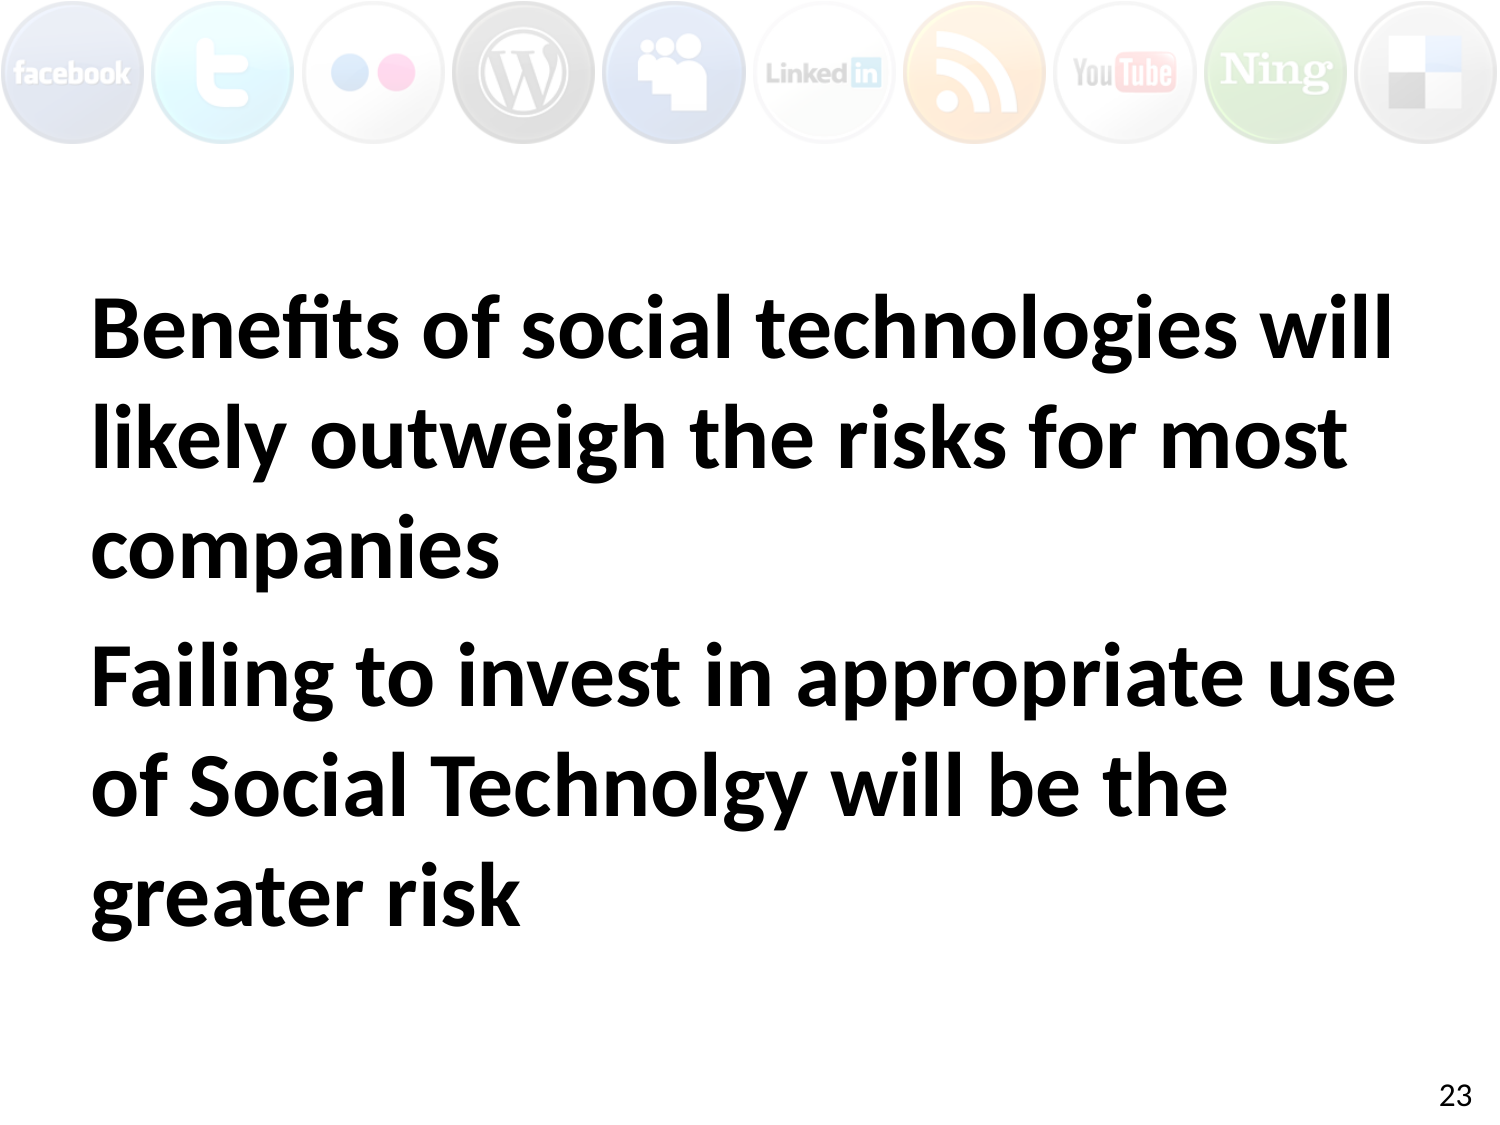

Benefits of social technologies will likely outweigh the risks for most companies
Failing to invest in appropriate use of Social Technolgy will be the greater risk

23